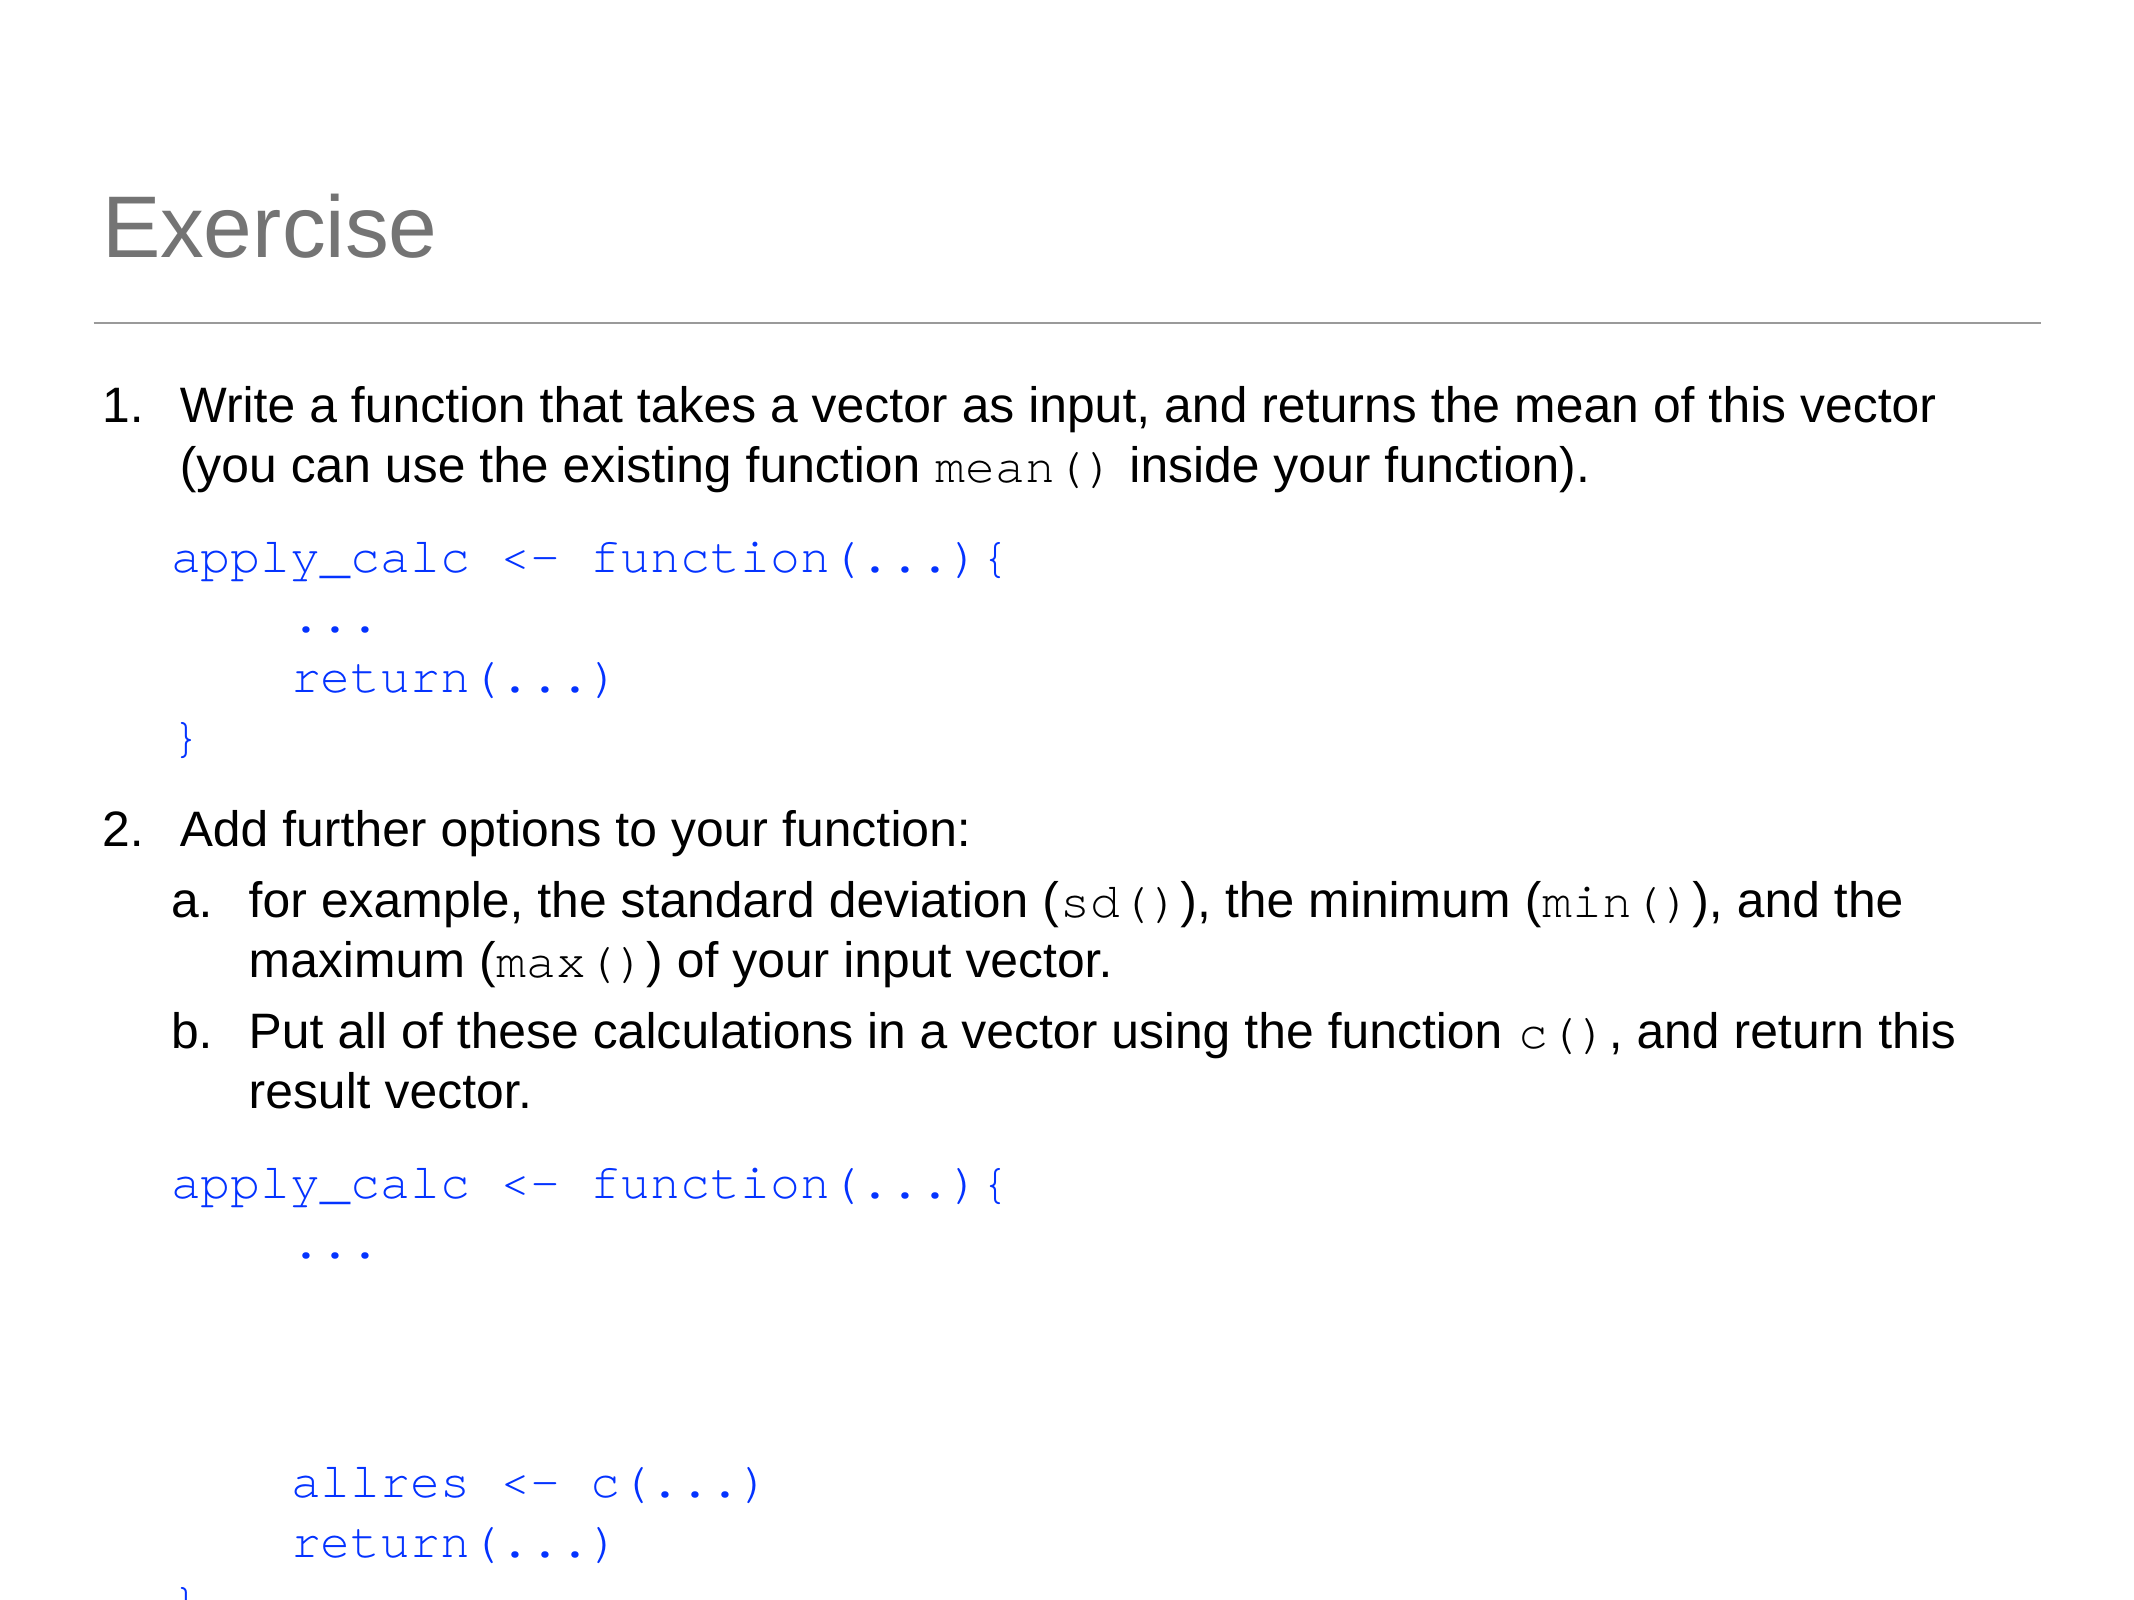

# Exercise
Write a function that takes a vector as input, and returns the mean of this vector (you can use the existing function mean() inside your function).

apply_calc <- function(...){
    ...
    return(...)
}
Add further options to your function:
for example, the standard deviation (sd()), the minimum (min()), and the maximum (max()) of your input vector.
Put all of these calculations in a vector using the function c(), and return this result vector.

apply_calc <- function(...){
    ...

    allres <- c(...)
    return(...)
}